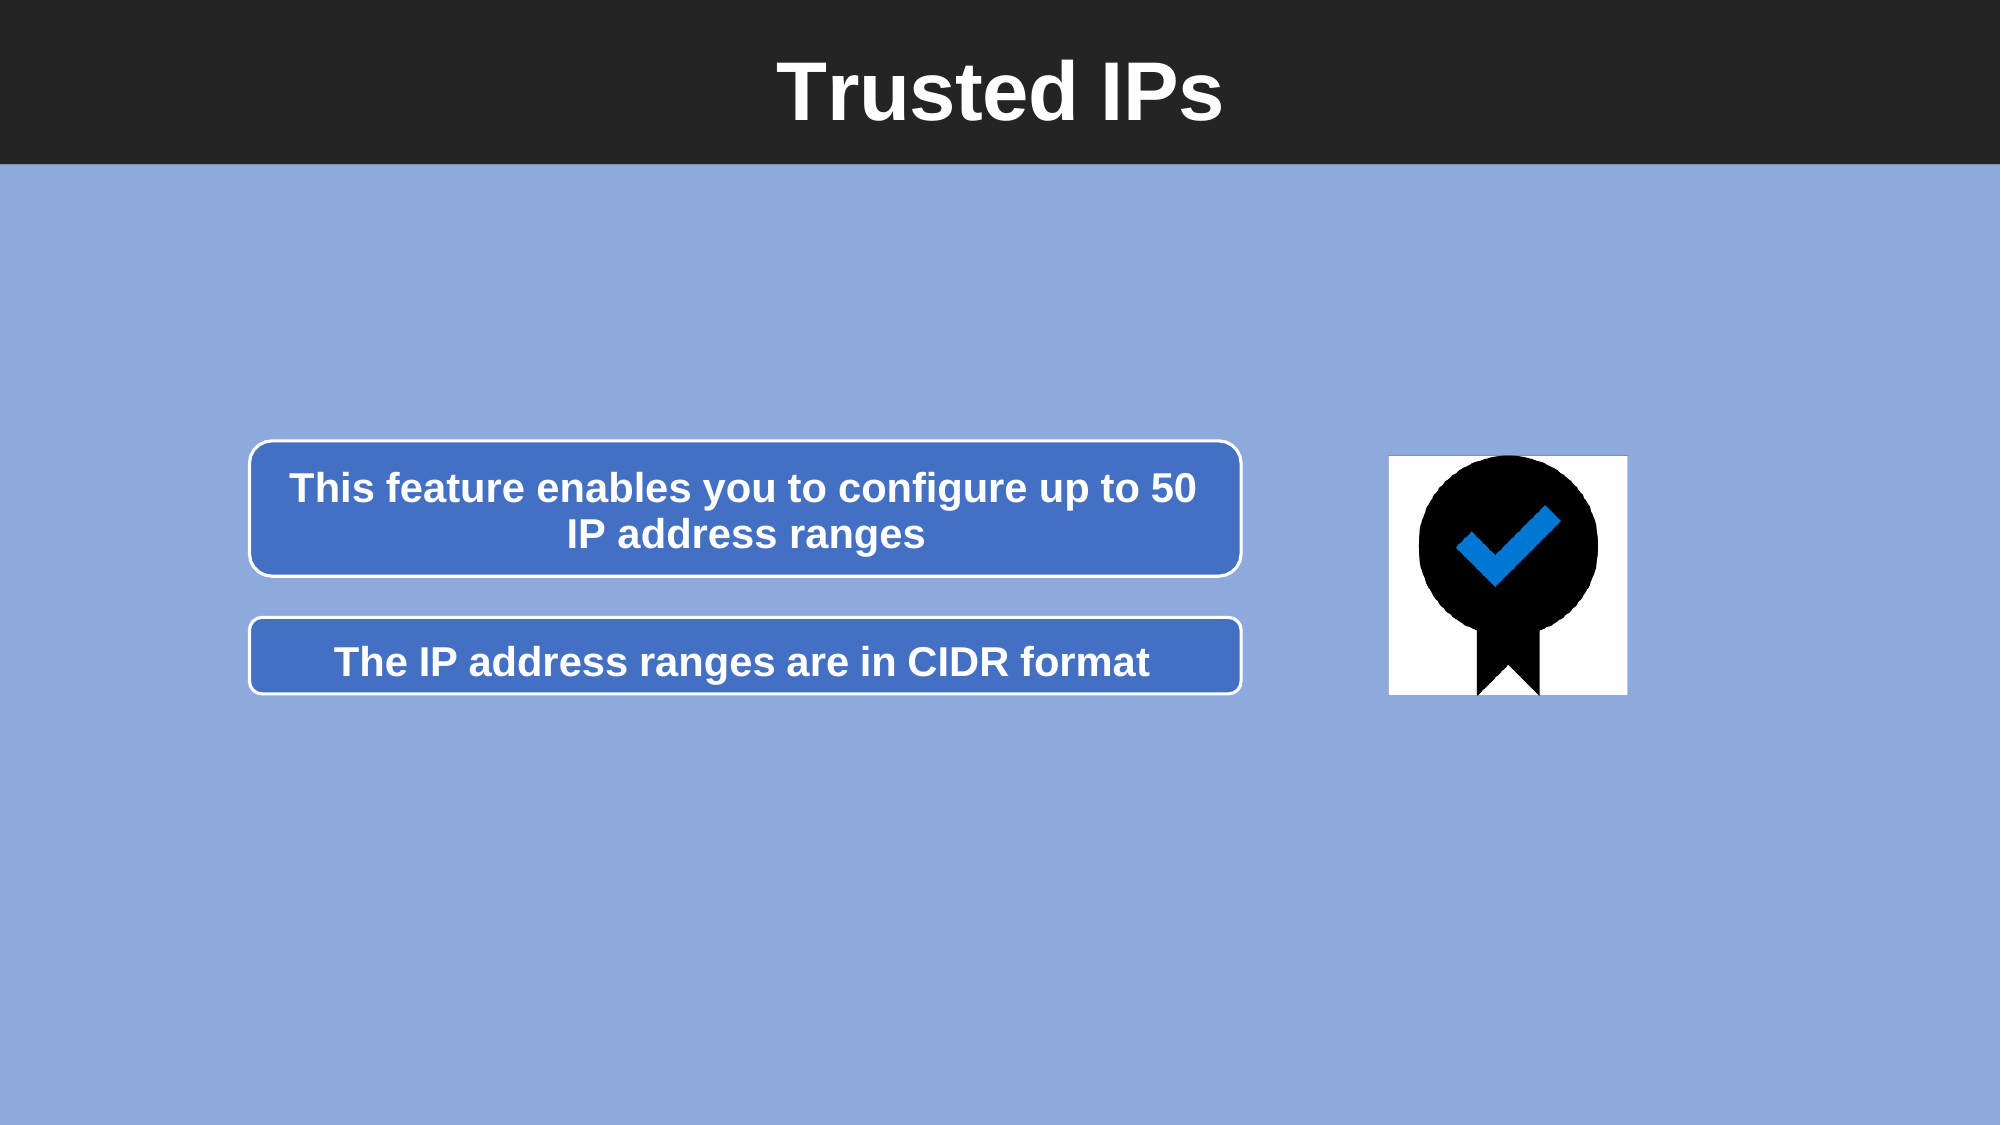

# Trusted IPs

This feature enables you to configure up to 50
IP address ranges

The IP address ranges are in CIDR format